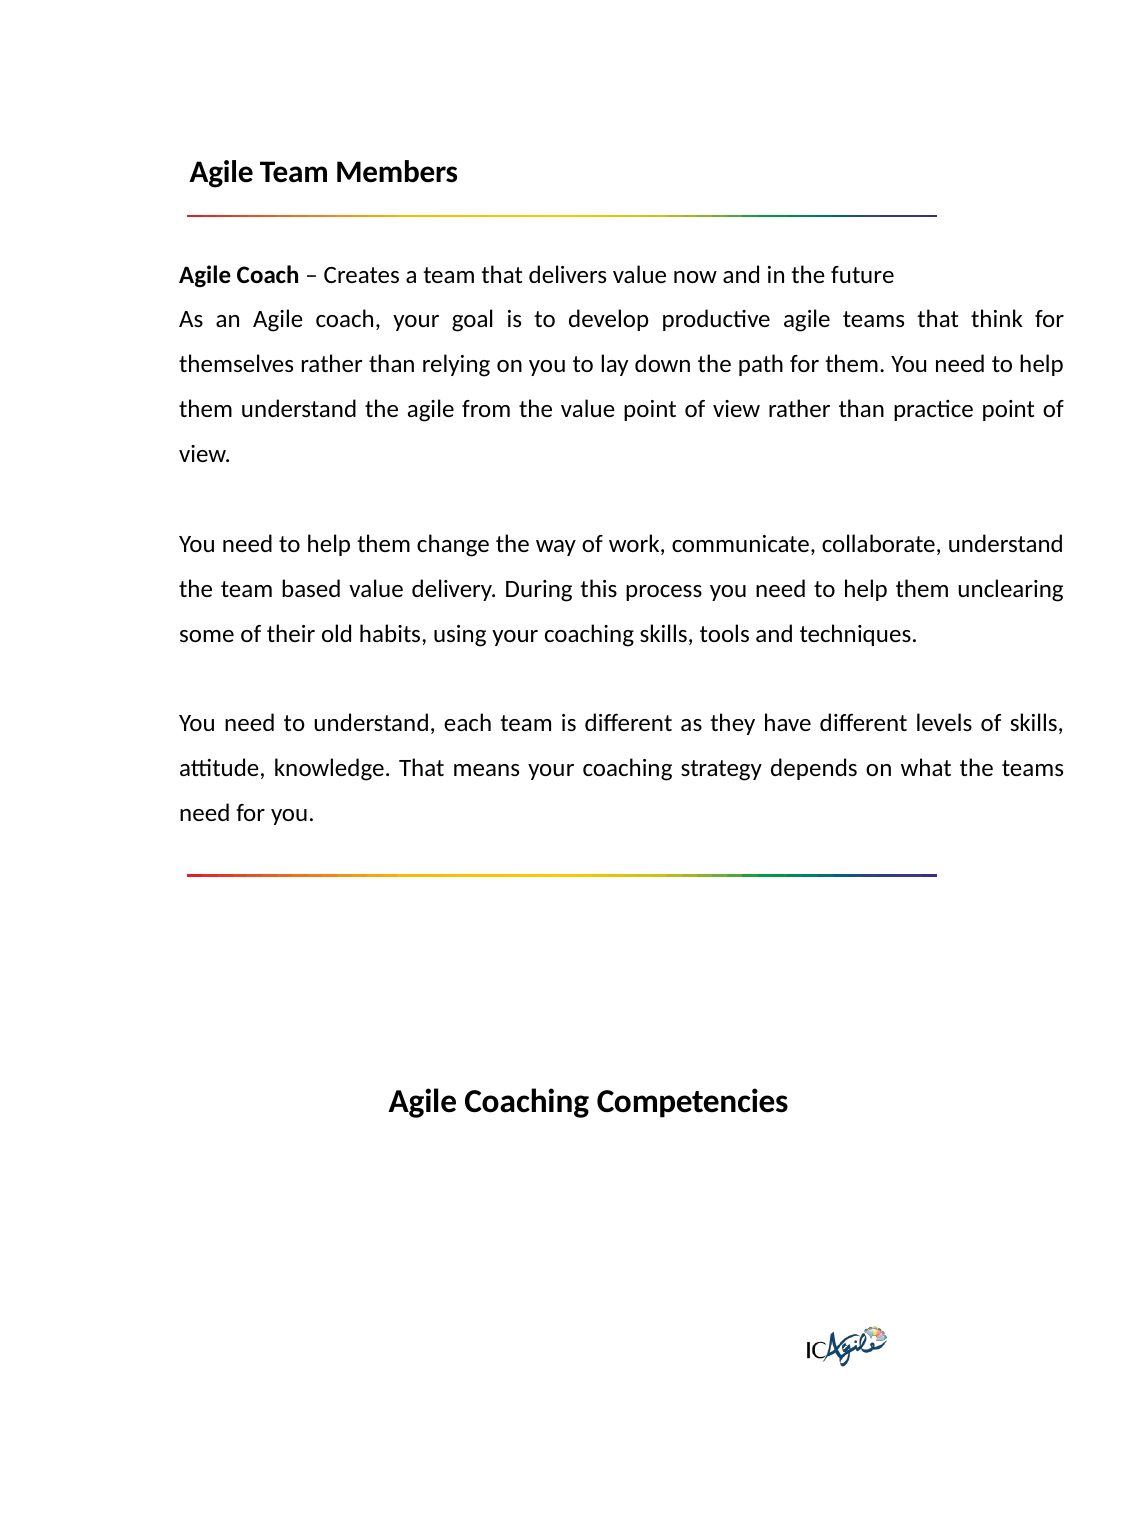

Agile Team Members

Agile Coach – Creates a team that delivers value now and in the future
As an Agile coach, your goal is to develop productive agile teams that think for themselves rather than relying on you to lay down the path for them. You need to help them understand the agile from the value point of view rather than practice point of view.

You need to help them change the way of work, communicate, collaborate, understand the team based value delivery. During this process you need to help them unclearing some of their old habits, using your coaching skills, tools and techniques.

You need to understand, each team is different as they have different levels of skills, attitude, knowledge. That means your coaching strategy depends on what the teams need for you.

Agile Coaching Competencies